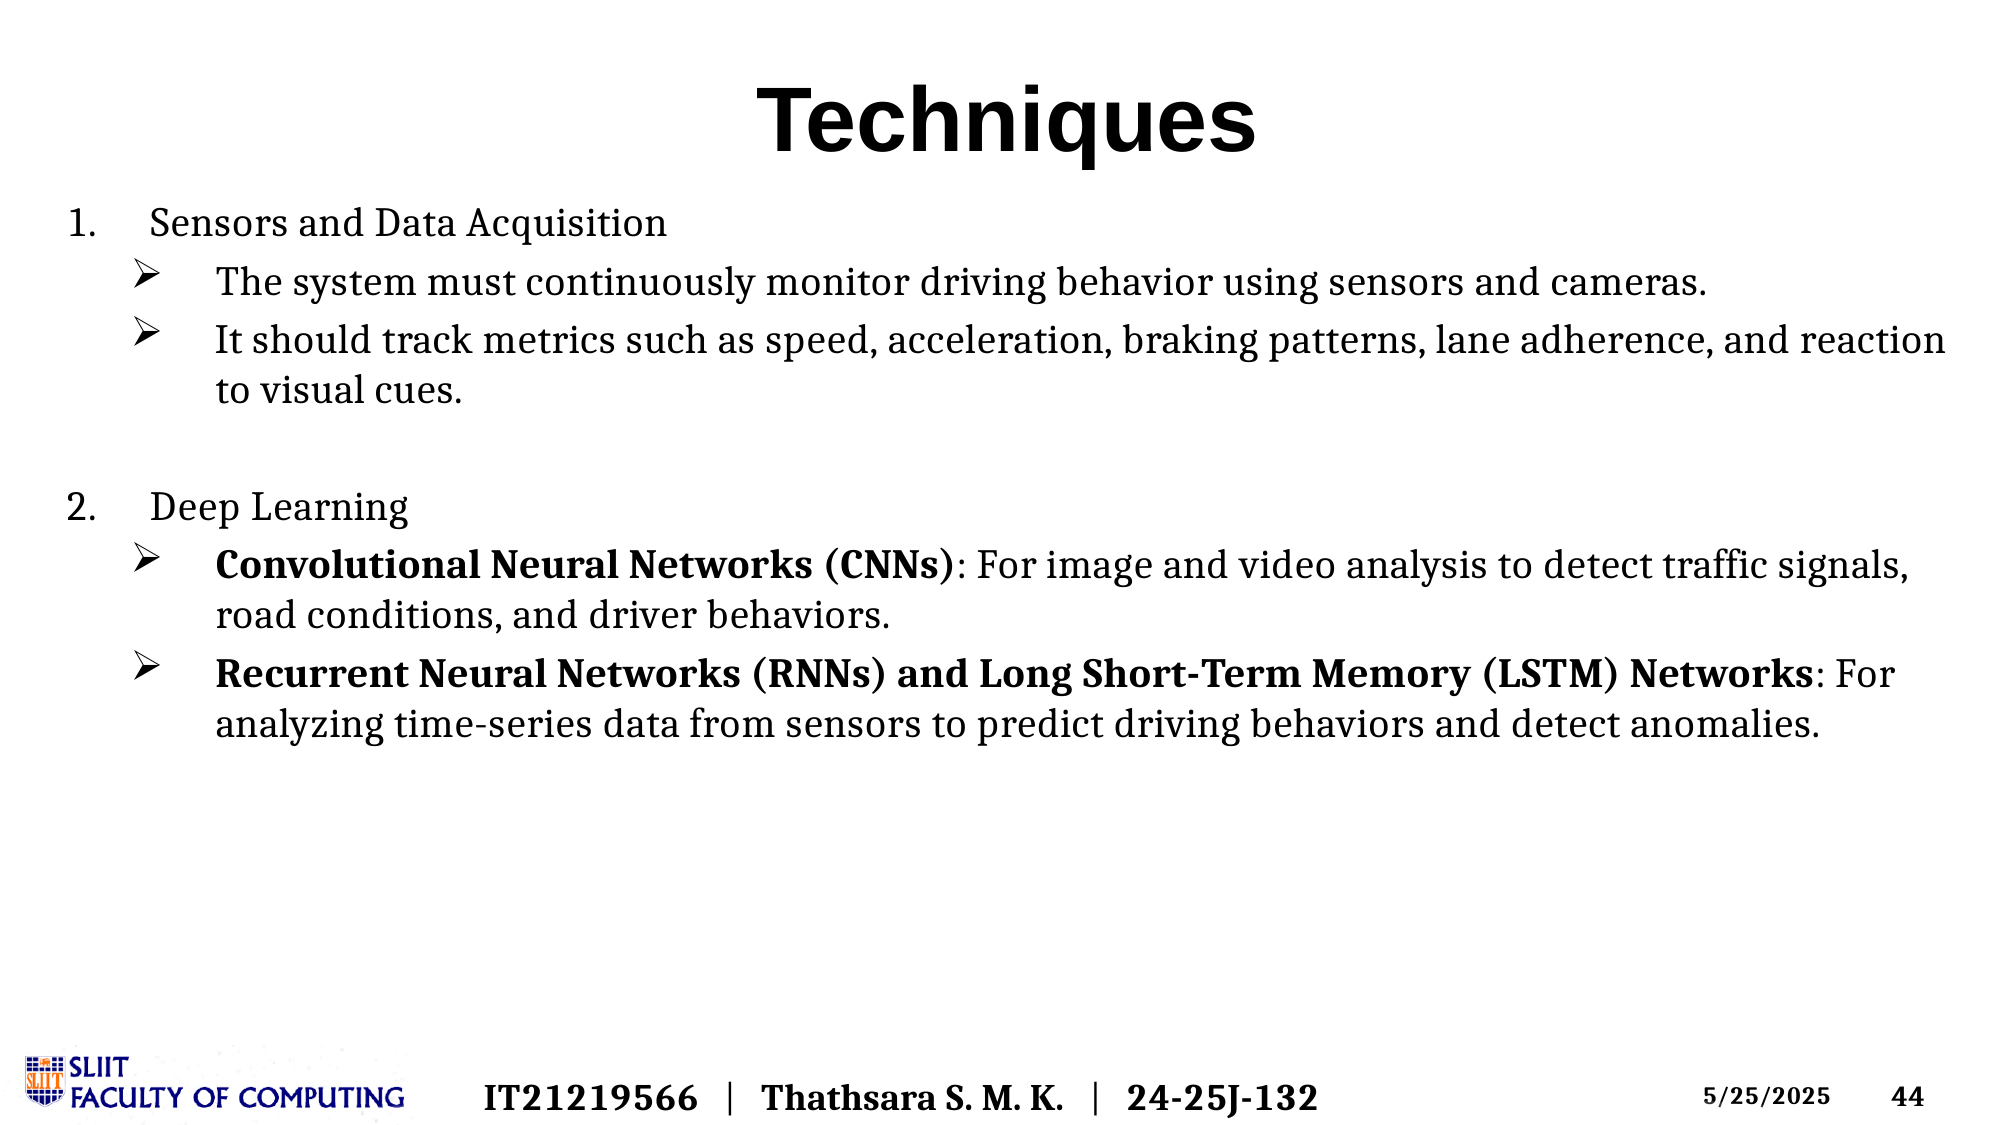

# Techniques
Sensors and Data Acquisition
The system must continuously monitor driving behavior using sensors and cameras.
It should track metrics such as speed, acceleration, braking patterns, lane adherence, and reaction to visual cues.

Deep Learning
Convolutional Neural Networks (CNNs): For image and video analysis to detect traffic signals, road conditions, and driver behaviors.
Recurrent Neural Networks (RNNs) and Long Short-Term Memory (LSTM) Networks: For analyzing time-series data from sensors to predict driving behaviors and detect anomalies.
IT21219566   |   Thathsara S. M. K.   |   24-25J-132